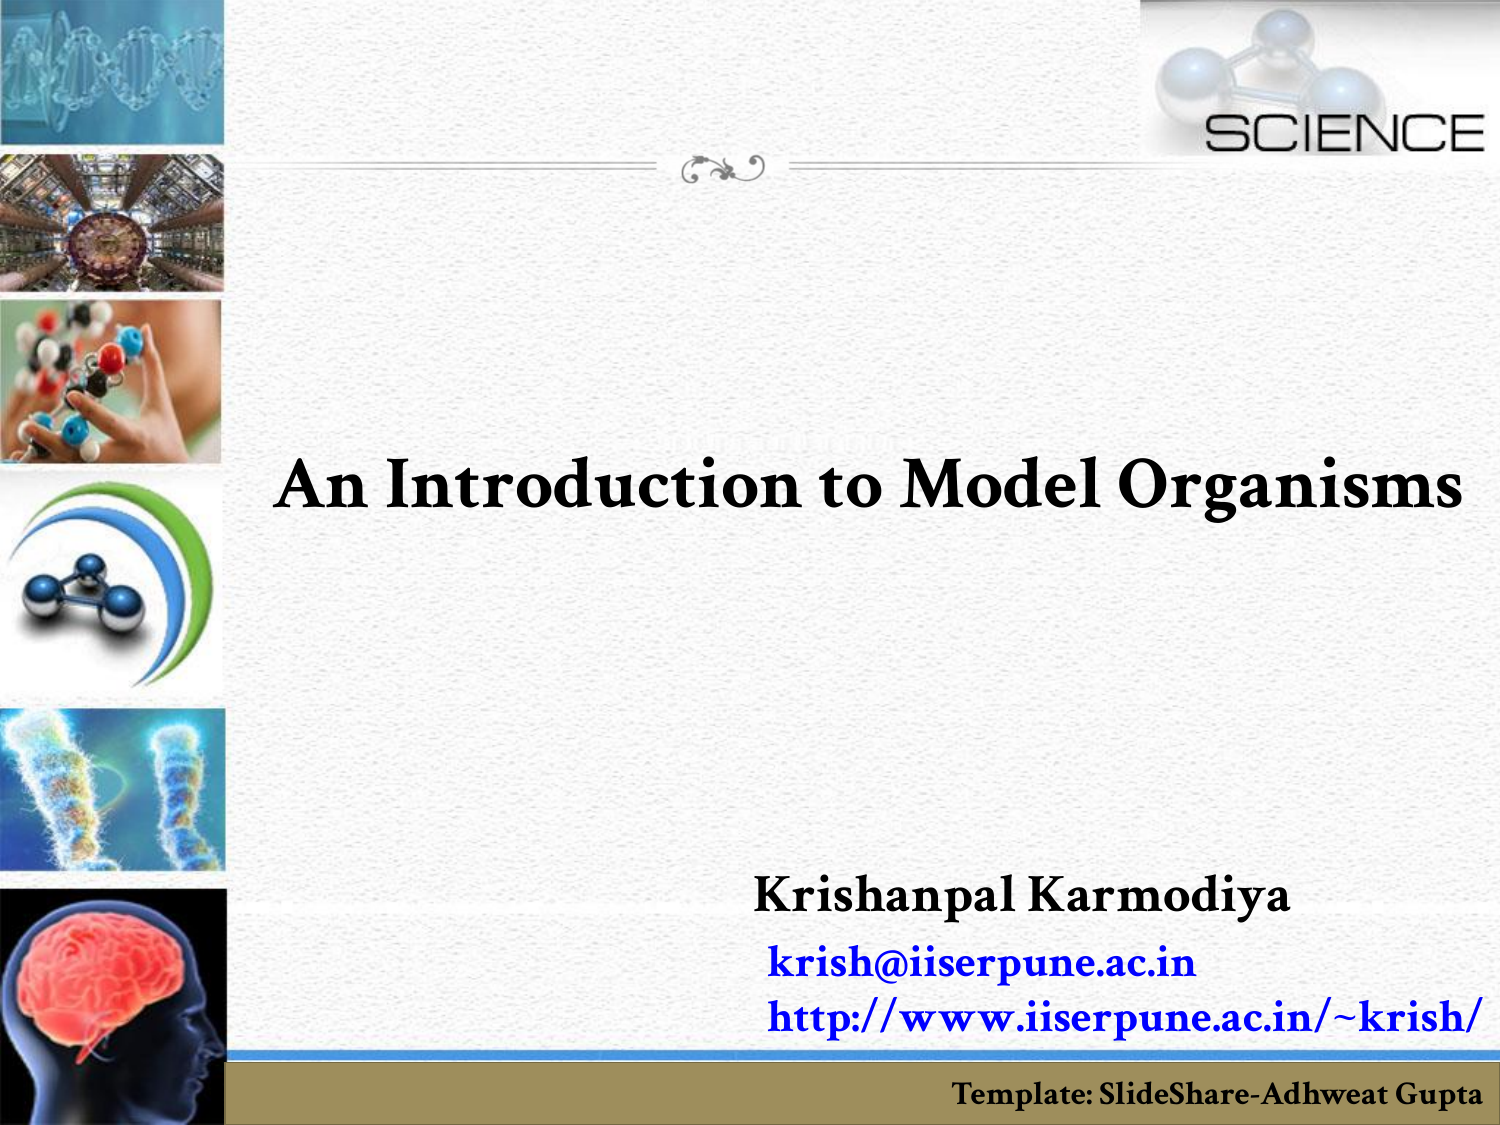

An Introduction to Model Organisms
Krishanpal Karmodiya
krish@iiserpune.ac.in
http://www.iiserpune.ac.in/~krish/

Template: SlideShare-Adhweat Gupta